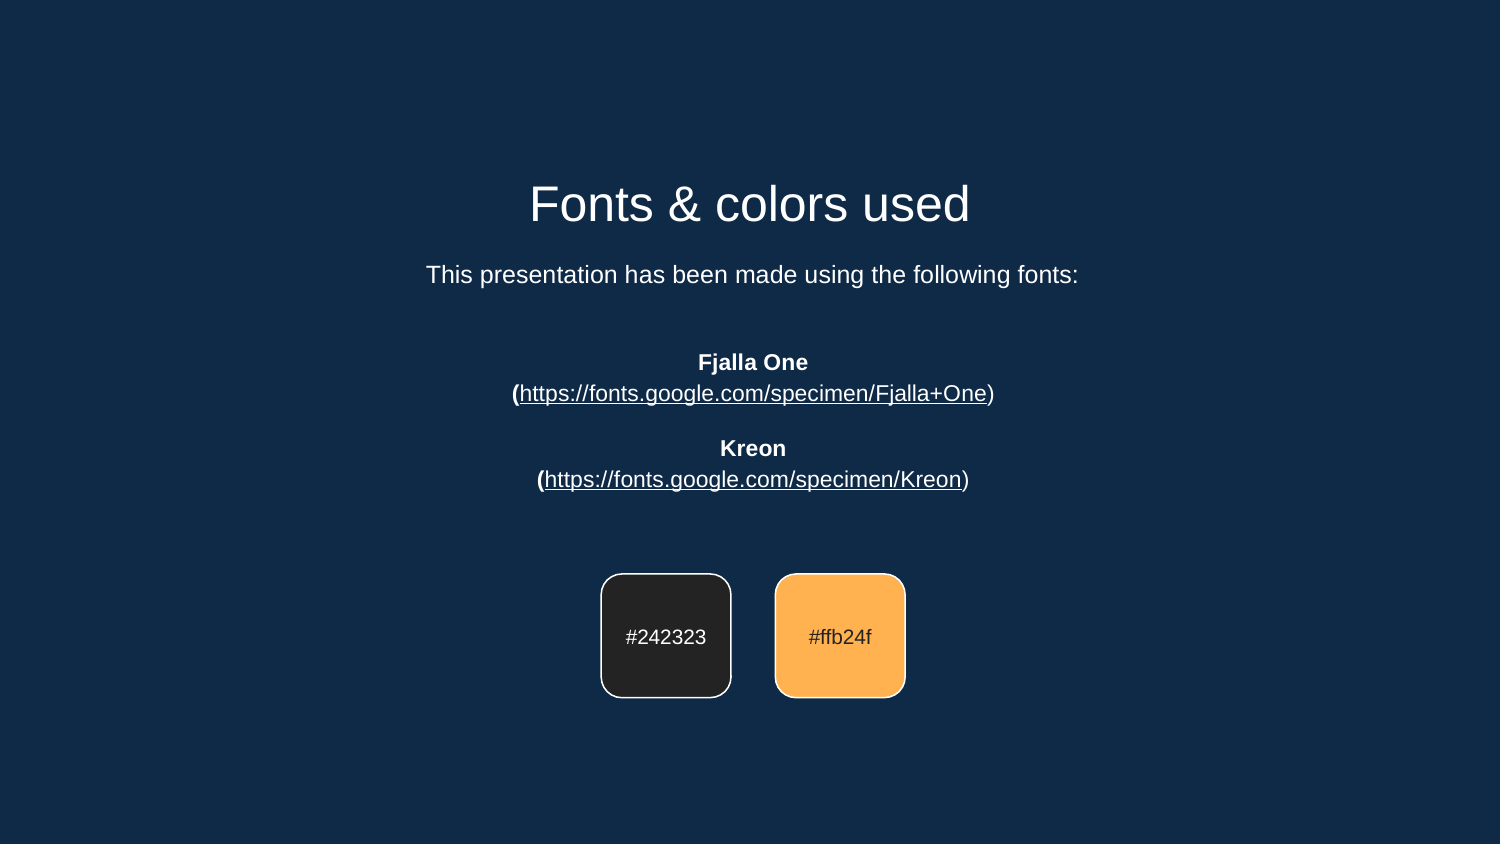

Fonts & colors used
This presentation has been made using the following fonts:

Fjalla One
(https://fonts.google.com/specimen/Fjalla+One)

Kreon
(https://fonts.google.com/specimen/Kreon)

#242323
#ffb24f